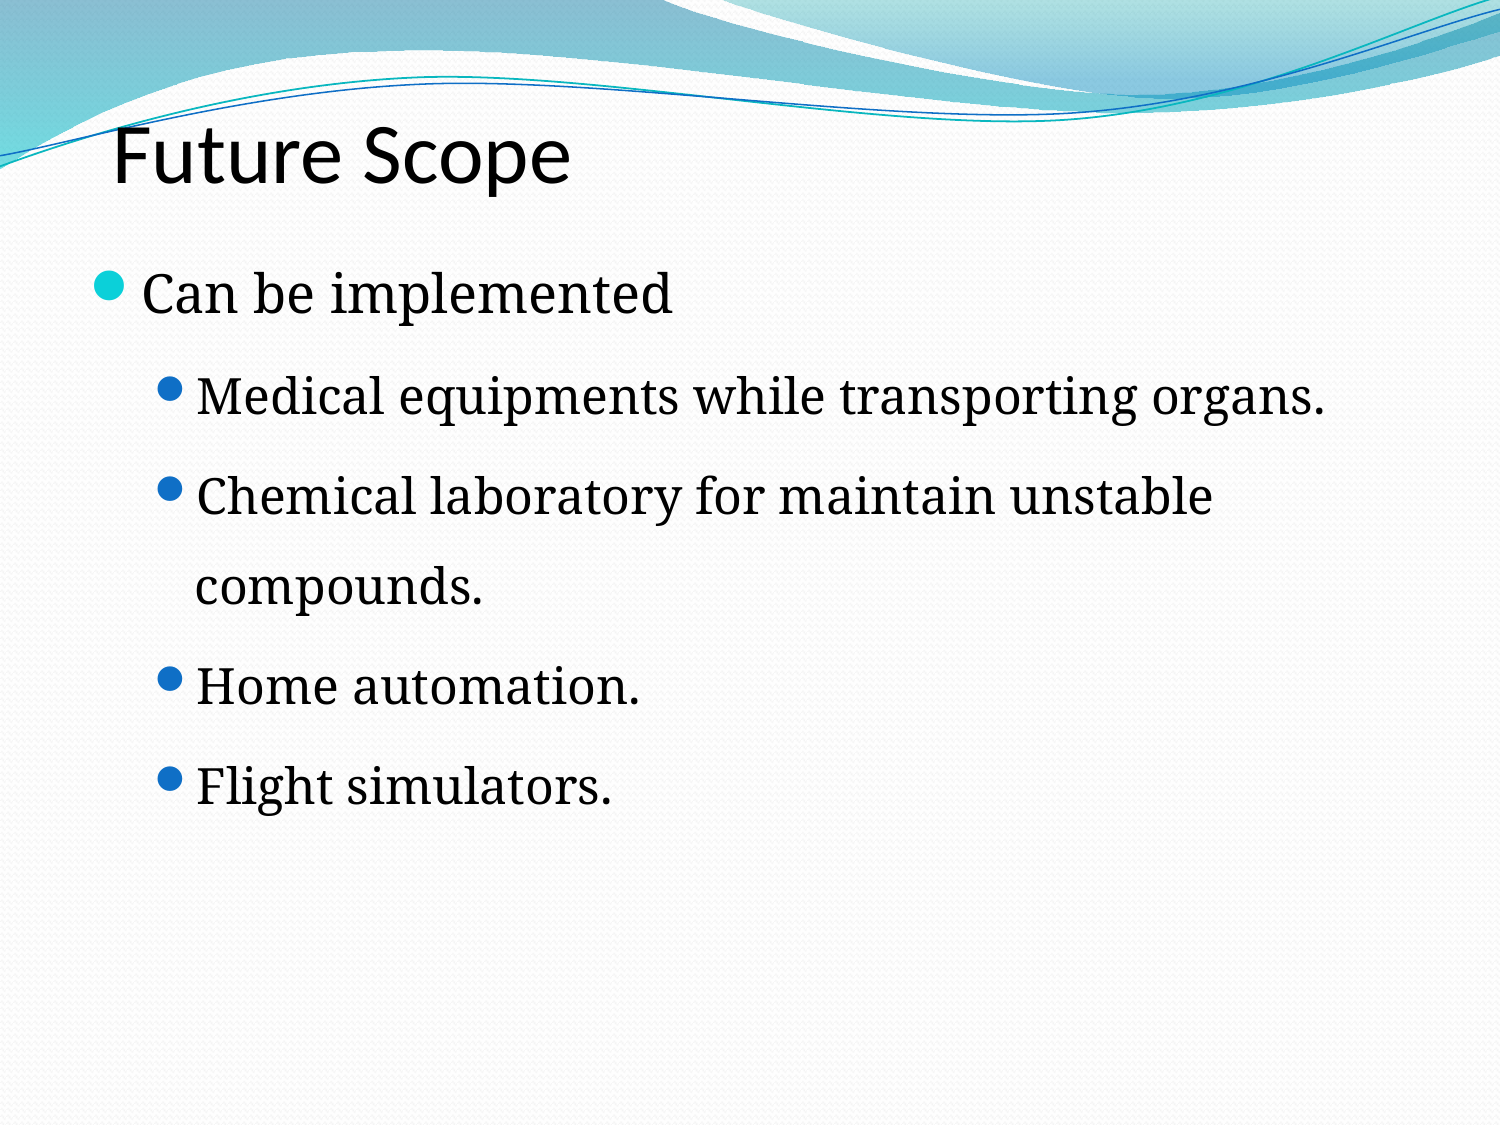

Future Scope
Can be implemented
Medical equipments while transporting organs.
Chemical laboratory for maintain unstable compounds.
Home automation.
Flight simulators.